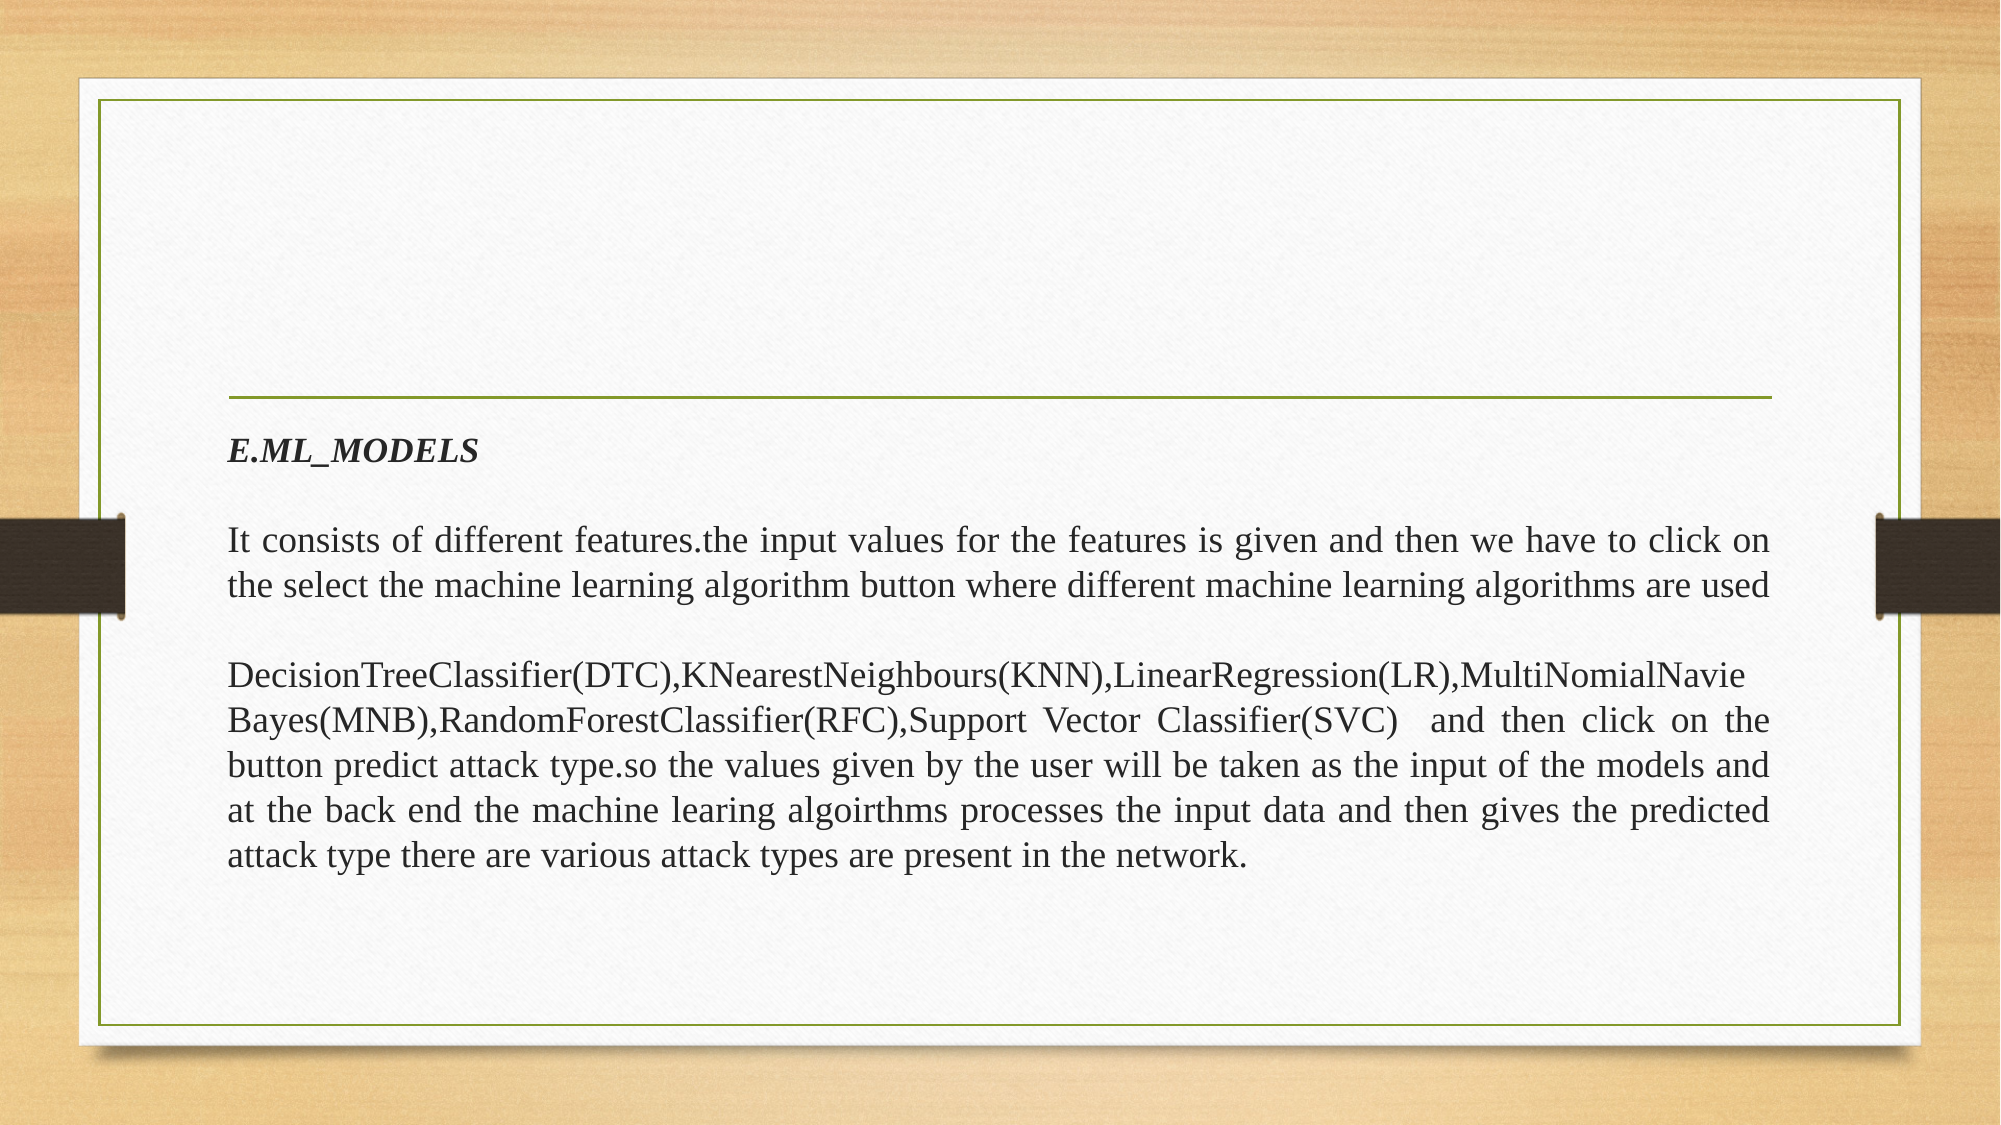

E.ML_MODELS

It consists of different features.the input values for the features is given and then we have to click on the select the machine learning algorithm button where different machine learning algorithms are used  DecisionTreeClassifier(DTC),KNearestNeighbours(KNN),LinearRegression(LR),MultiNomialNavieBayes(MNB),RandomForestClassifier(RFC),Support Vector Classifier(SVC)  and then click on the button predict attack type.so the values given by the user will be taken as the input of the models and at the back end the machine learing algoirthms processes the input data and then gives the predicted attack type there are various attack types are present in the network.